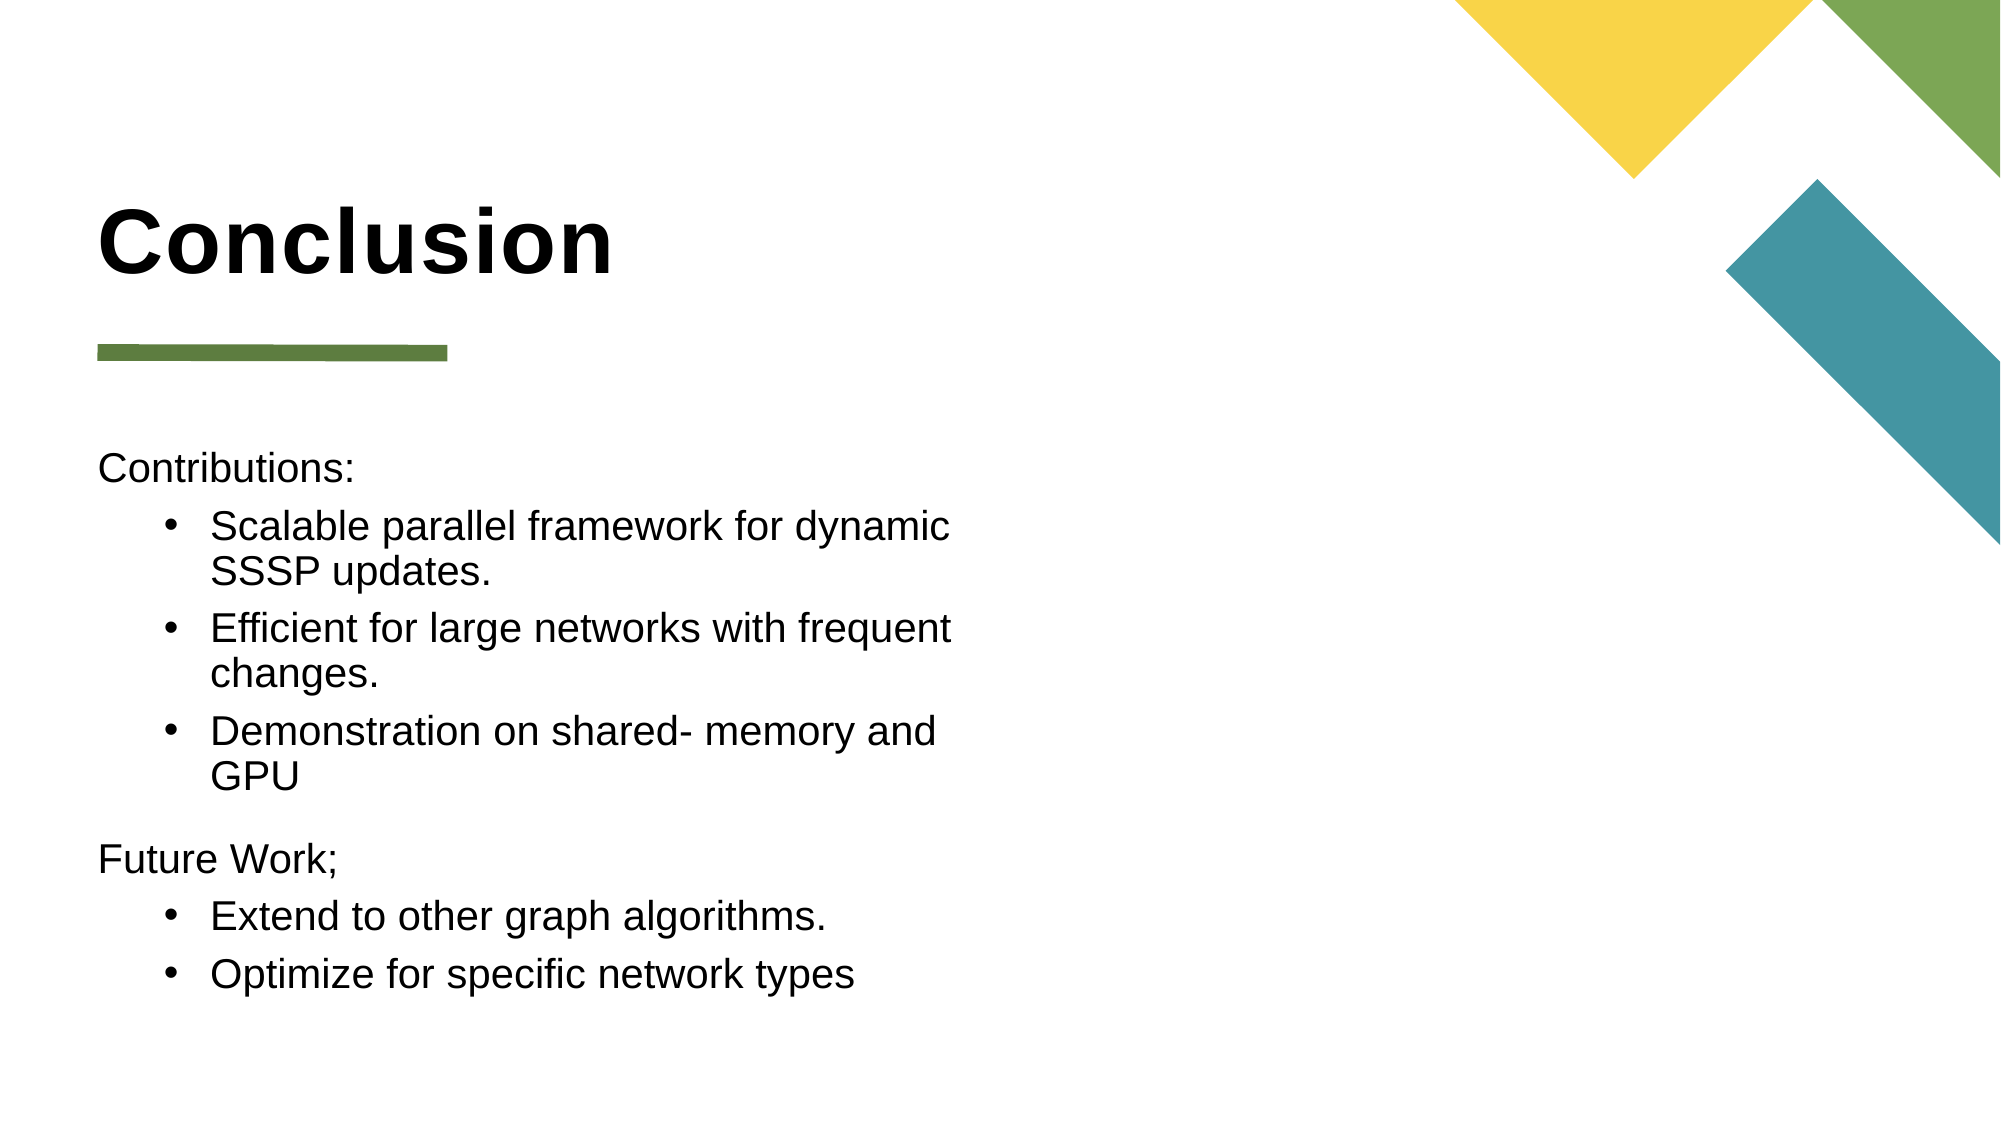

# Conclusion
Contributions:
Scalable parallel framework for dynamic SSSP updates.
Efficient for large networks with frequent changes.
Demonstration on shared- memory and GPU
Future Work;
Extend to other graph algorithms.
Optimize for specific network types